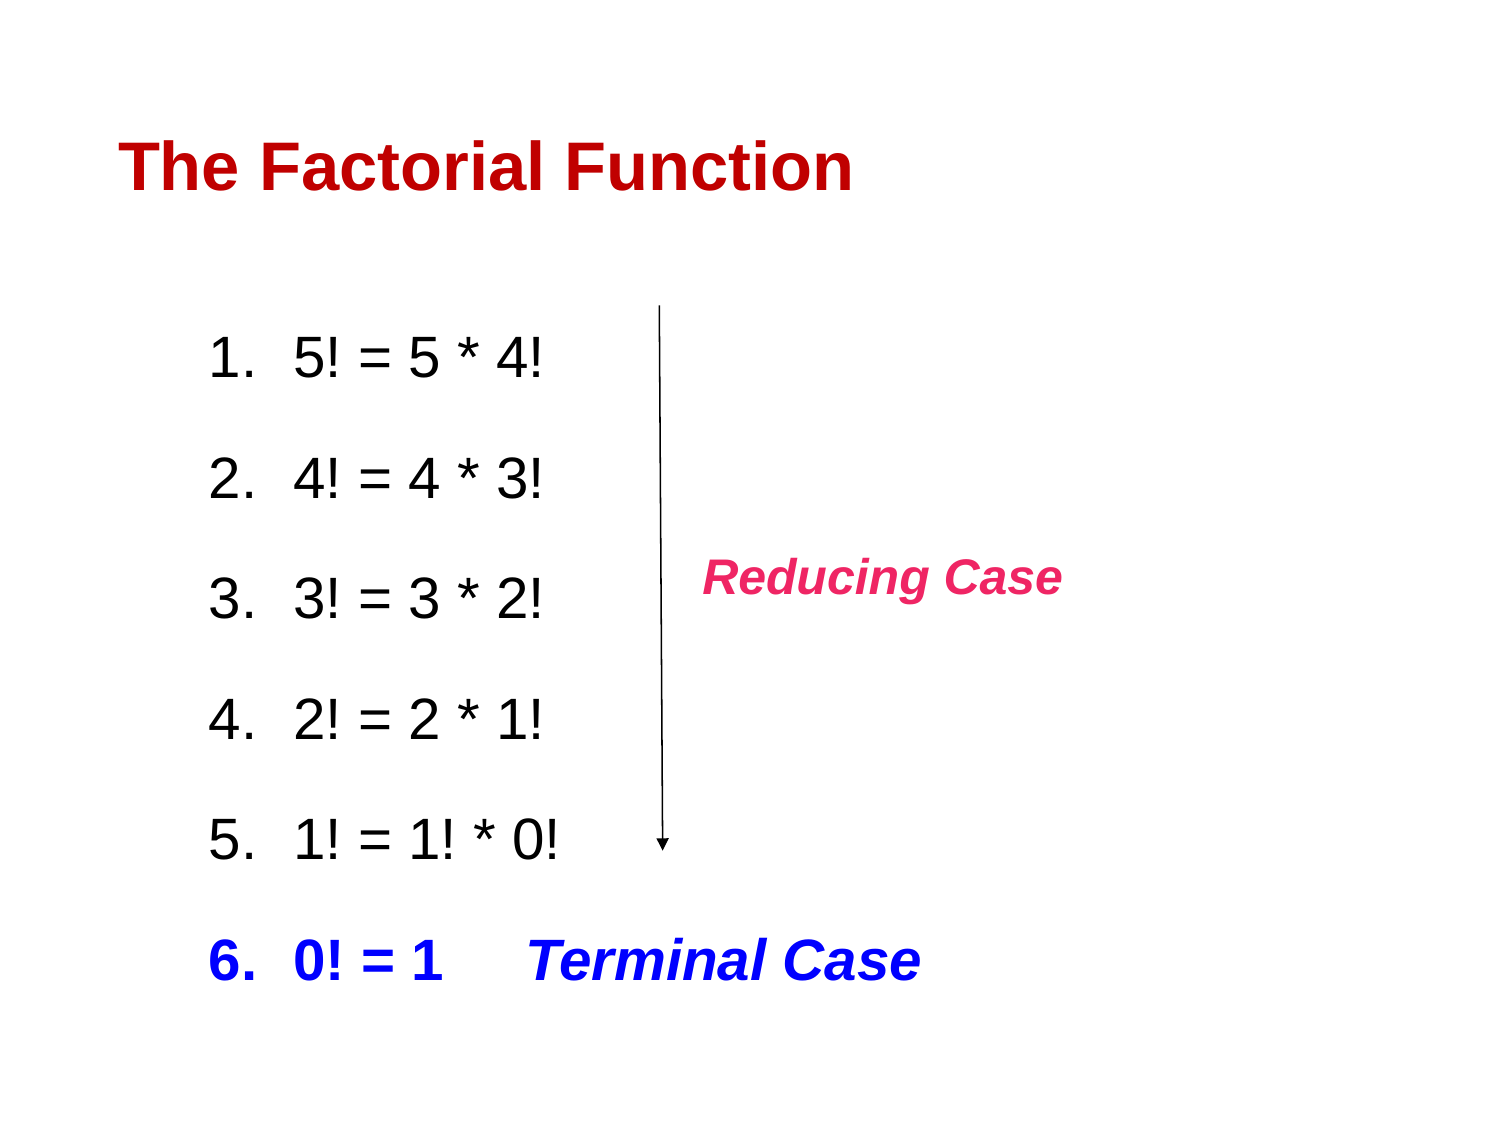

# The Factorial Function
5! = 5 * 4!
4! = 4 * 3!
3! = 3 * 2!
2! = 2 * 1!
1! = 1! * 0!
0! = 1     Terminal Case

Reducing Case